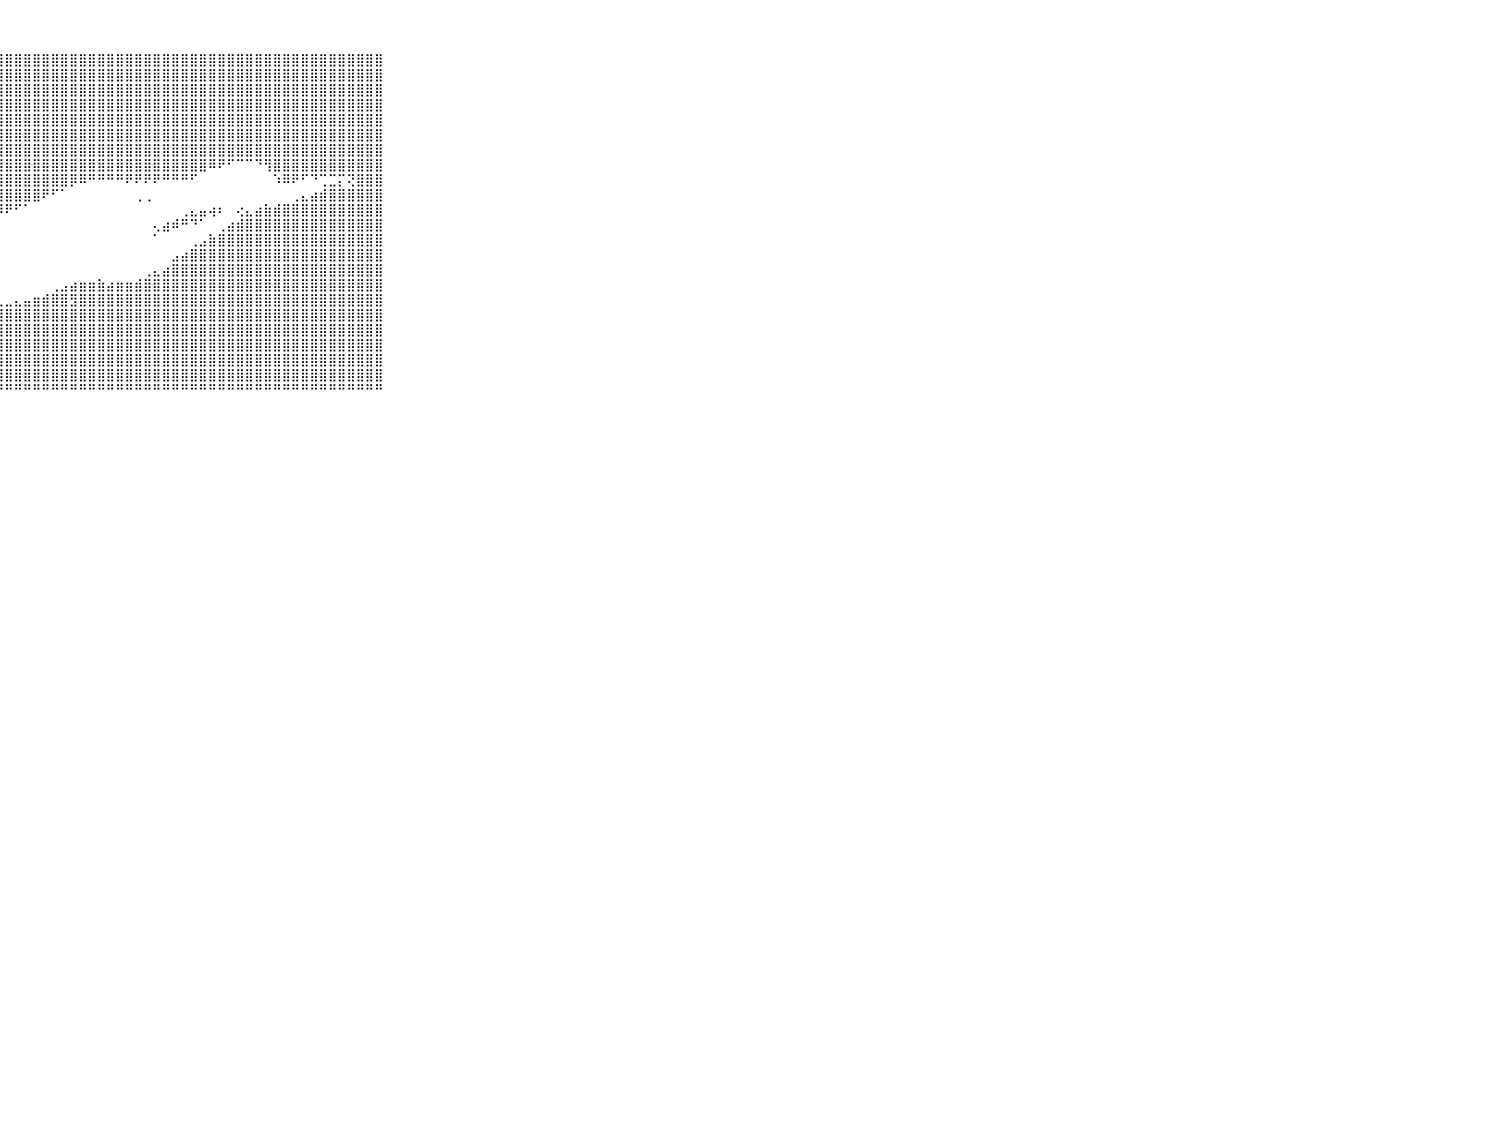

⠀⠀⠀⠀⠀⠀⠀⠀⠀⠀⠀⣾⣿⣿⣿⣿⣿⣿⣿⣿⣿⣿⣿⣿⣿⣿⣿⣿⣿⣿⣿⣿⣿⣿⣿⣿⣿⣿⣿⣿⣿⣿⣿⣿⣿⣿⣿⣿⣿⣿⣿⣿⣿⣿⣿⣿⣿⣿⣿⣿⣿⣿⣿⣿⣿⣿⣿⣿⣿⠀⠀⠀⠀⠀⠀⠀⠀⠀⠀⠀⠀
⠀⠀⠀⠀⠀⠀⠀⠀⠀⠀⠀⣿⣿⣿⣿⣿⣿⣿⣿⣿⣿⣿⣿⣿⣿⣿⣿⣿⣿⣿⣿⣿⣿⣿⣿⣿⣿⣿⣿⣿⣿⣿⣿⣿⣿⣿⣿⣿⣿⣿⣿⣿⣿⣿⣿⣿⣿⣿⣿⣿⣿⣿⣿⣿⣿⣿⣿⣿⣿⠀⠀⠀⠀⠀⠀⠀⠀⠀⠀⠀⠀
⠀⠀⠀⠀⠀⠀⠀⠀⠀⠀⠀⣿⣿⣿⣿⣿⣿⣿⣿⣿⣿⣿⣿⣿⣿⣿⣿⣿⣿⣿⣿⣿⣿⣿⣿⣿⣿⣿⣿⣿⣿⣿⣿⣿⣿⣿⣿⣿⣿⣿⣿⣿⣿⣿⣿⣿⣿⣿⣿⣿⣿⣿⣿⣿⣿⣿⣿⣿⣿⠀⠀⠀⠀⠀⠀⠀⠀⠀⠀⠀⠀
⠀⠀⠀⠀⠀⠀⠀⠀⠀⠀⠀⣿⣿⣿⣿⣿⣿⣿⣿⣿⣿⣿⣿⣿⣿⣿⣿⣿⣿⣿⣿⣿⣿⣿⣿⣿⣿⣿⣿⣿⣿⣿⣿⣿⣿⣿⣿⣿⣿⣿⣿⣿⣿⣿⣿⣿⣿⣿⣿⣿⣿⣿⣿⣿⣿⣿⣿⣿⣿⠀⠀⠀⠀⠀⠀⠀⠀⠀⠀⠀⠀
⠀⠀⠀⠀⠀⠀⠀⠀⠀⠀⠀⣿⣿⣿⣿⣿⣿⣿⣿⣿⣿⣿⣿⣿⣿⣿⣿⣿⣿⣿⣿⣿⣿⣿⣿⣿⣿⣿⣿⣿⣿⣿⣿⣿⣿⣿⣿⣿⣿⣿⣿⣿⣿⣿⣿⣿⣿⣿⣿⣿⣿⣿⣿⣿⣿⣿⣿⣿⣿⠀⠀⠀⠀⠀⠀⠀⠀⠀⠀⠀⠀
⠀⠀⠀⠀⠀⠀⠀⠀⠀⠀⠀⣿⣿⣿⣿⣿⣿⣿⣿⣿⣿⣿⣿⣿⣿⣿⣿⣿⣿⣿⣿⣿⣿⣿⣿⣿⣿⣿⣿⣿⣿⣿⣿⣿⣿⣿⣿⣿⣿⣿⣿⣿⣿⣿⣿⣿⣿⣿⣿⣿⣿⣿⣿⣿⣿⣿⣿⣿⣿⠀⠀⠀⠀⠀⠀⠀⠀⠀⠀⠀⠀
⠀⠀⠀⠀⠀⠀⠀⠀⠀⠀⠀⣿⣿⣿⣿⣿⣿⣿⣿⣿⣿⣿⣿⣿⣿⣿⣿⣿⣿⣿⣿⣿⣿⣿⣿⣿⣿⣿⣿⣿⣿⣿⣿⣿⣿⣿⣿⣿⣿⣿⣿⣿⣿⣿⣿⣿⣿⣿⣿⣿⣿⣿⣿⣿⣿⣿⣿⣿⣿⠀⠀⠀⠀⠀⠀⠀⠀⠀⠀⠀⠀
⠀⠀⠀⠀⠀⠀⠀⠀⠀⠀⠀⣿⣿⣿⣿⣿⣿⣿⣿⣿⣿⣿⣿⣿⣿⣿⣿⣿⣿⣿⣿⣿⣿⣿⣿⣿⣿⣿⣿⣿⣿⣿⣿⣿⣿⣿⣿⣿⣿⣿⠿⠟⠋⠉⠉⠙⢻⣿⣿⣿⣿⣿⣿⣿⣿⣿⣿⣿⣿⠀⠀⠀⠀⠀⠀⠀⠀⠀⠀⠀⠀
⠀⠀⠀⠀⠀⠀⠀⠀⠀⠀⠀⣿⣿⣿⣿⣿⣿⣿⣿⣿⣿⣿⣿⣿⣿⣿⣿⣿⣿⣿⣿⣿⣿⣿⣿⡿⠿⠛⠛⠛⠛⠟⠟⠟⠟⠛⠛⠛⠋⠀⠀⠀⠀⠀⠀⠀⠀⠱⠿⠟⠋⠙⢉⣉⡍⢝⣿⣿⣿⠀⠀⠀⠀⠀⠀⠀⠀⠀⠀⠀⠀
⠀⠀⠀⠀⠀⠀⠀⠀⠀⠀⠀⣿⣿⣿⣿⣿⣿⣿⣿⣿⣿⣿⣿⣿⣿⣿⣿⣿⣿⣿⣿⣿⠟⠋⠁⠀⠀⠀⠀⠀⠀⠀⢀⢀⠀⠀⠀⠀⠀⠀⠀⠀⠀⠀⠀⠀⠀⠀⠀⢀⣄⣴⣾⣿⣿⣿⣿⣿⣿⠀⠀⠀⠀⠀⠀⠀⠀⠀⠀⠀⠀
⠀⠀⠀⠀⠀⠀⠀⠀⠀⠀⠀⣿⣿⣿⣿⣿⣿⣿⣿⣿⣿⣿⣿⣿⣿⣿⡿⠿⠟⠋⠁⠀⠀⠀⠀⠀⠀⠀⠀⠀⠀⠀⠀⠀⠀⠀⠀⢀⣄⣤⢴⠆⠀⢔⣄⣴⣷⣾⣿⣿⣿⣿⣿⣿⣿⣿⣿⣿⣿⠀⠀⠀⠀⠀⠀⠀⠀⠀⠀⠀⠀
⠀⠀⠀⠀⠀⠀⠀⠀⠀⠀⠀⠉⠉⠉⠉⠉⠉⠉⠉⠉⠉⠉⠉⠁⠀⠀⠀⠀⠀⠀⠀⠀⠀⠀⠀⠀⠀⠀⠀⠀⠀⠀⠀⠀⢄⣴⠾⠛⠙⠁⠀⢀⣴⣾⣿⣿⣿⣿⣿⣿⣿⣿⣿⣿⣿⣿⣿⣿⣿⠀⠀⠀⠀⠀⠀⠀⠀⠀⠀⠀⠀
⠀⠀⠀⠀⠀⠀⠀⠀⠀⠀⠀⠀⠀⠀⠀⠀⠀⠀⠀⠀⠀⠀⠀⠀⠀⠀⠀⠀⠀⠀⠀⠀⠀⠀⠀⠀⠀⠀⠀⠀⠀⠀⠀⠀⠁⠀⠀⠀⢀⣠⣷⣿⣿⣿⣿⣿⣿⣿⣿⣿⣿⣿⣿⣿⣿⣿⣿⣿⣿⠀⠀⠀⠀⠀⠀⠀⠀⠀⠀⠀⠀
⠀⠀⠀⠀⠀⠀⠀⠀⠀⠀⠀⠀⠀⠀⠀⠀⠀⠀⠀⠀⠀⠀⠀⠀⠀⠀⠀⠀⠀⠀⠀⠀⠀⠀⠀⠀⠀⠀⠀⠀⠀⠀⠀⠀⠀⠀⣠⣴⣿⣿⣿⣿⣿⣿⣿⣿⣿⣿⣿⣿⣿⣿⣿⣿⣿⣿⣿⣿⣿⠀⠀⠀⠀⠀⠀⠀⠀⠀⠀⠀⠀
⠀⠀⠀⠀⠀⠀⠀⠀⠀⠀⠀⠀⠀⠀⠀⠀⠀⠀⠀⠀⠀⠀⠀⠀⠀⠀⠀⠀⠀⠀⠀⠀⠀⠀⠀⠀⠀⠀⠀⠀⠀⠀⠀⢀⣄⣴⣿⣿⣿⣿⣿⣿⣿⣿⣿⣿⣿⣿⣿⣿⣿⣿⣿⣿⣿⣿⣿⣿⣿⠀⠀⠀⠀⠀⠀⠀⠀⠀⠀⠀⠀
⠀⠀⠀⠀⠀⠀⠀⠀⠀⠀⠀⣀⠀⠀⠀⠀⠀⠀⠀⠀⠀⠀⠀⠀⠀⠀⠀⠀⠀⠀⠀⠀⠀⢀⣠⣴⣶⣶⣷⣴⣶⣶⣾⣿⣿⣿⣿⣿⣿⣿⣿⣿⣿⣿⣿⣿⣿⣿⣿⣿⣿⣿⣿⣿⣿⣿⣿⣿⣿⠀⠀⠀⠀⠀⠀⠀⠀⠀⠀⠀⠀
⠀⠀⠀⠀⠀⠀⠀⠀⠀⠀⠀⠋⠀⠀⠀⠀⠀⠀⠀⠀⠀⠀⠀⠀⠀⠀⠀⢀⣀⣄⣤⣶⣾⣿⣿⣻⣿⣿⣿⣿⣿⣿⣿⣿⣿⣿⣿⣿⣿⣿⣿⣿⣿⣿⣿⣿⣿⣿⣿⣿⣿⣿⣿⣿⣿⣿⣿⣿⣿⠀⠀⠀⠀⠀⠀⠀⠀⠀⠀⠀⠀
⠀⠀⠀⠀⠀⠀⠀⠀⠀⠀⠀⠀⠀⠀⠀⠀⠀⠀⠀⠀⠀⠀⠀⢀⣤⣶⣷⣿⣿⣿⣿⣿⣿⣿⣿⣿⣿⣿⣿⣿⣿⣿⣿⣿⣿⣿⣿⣿⣿⣿⣿⣿⣿⣿⣿⣿⣿⣿⣿⣿⣿⣿⣿⣿⣿⣿⣿⣿⣿⠀⠀⠀⠀⠀⠀⠀⠀⠀⠀⠀⠀
⠀⠀⠀⠀⠀⠀⠀⠀⠀⠀⠀⠀⠀⠀⠀⠀⠀⢀⣀⣤⣴⣶⣾⣿⣿⣿⣿⣿⣿⣿⣿⣿⣿⣿⣿⣿⣿⣿⣿⣿⣿⣿⣿⣿⣿⣿⣿⣿⣿⣿⣿⣿⣿⣿⣿⣿⣿⣿⣿⣿⣿⣿⣿⣿⣿⣿⣿⣿⣿⠀⠀⠀⠀⠀⠀⠀⠀⠀⠀⠀⠀
⠀⠀⠀⠀⠀⠀⠀⠀⠀⠀⠀⠀⠀⠀⢀⣰⣾⣿⣿⣿⣿⣿⣿⣿⣿⣿⣿⣿⣿⣿⣿⣿⣿⣿⣿⣿⣿⣿⣿⣿⣿⣿⣿⣿⣿⣿⣿⣿⣿⣿⣿⣿⣿⣿⣿⣿⣿⣿⣿⣿⣿⣿⣿⣿⣿⣿⣿⣿⣿⠀⠀⠀⠀⠀⠀⠀⠀⠀⠀⠀⠀
⠀⠀⠀⠀⠀⠀⠀⠀⠀⠀⠀⠀⣠⣴⣿⣿⣿⣿⣿⣿⣿⣿⣿⣿⣿⣿⣿⣿⣿⣿⣿⣿⣿⣿⣿⣿⣿⣿⣿⣿⣿⣿⣿⣿⣿⣿⣿⣿⣿⣿⣿⣿⣿⣿⣿⣿⣿⣿⣿⣿⣿⣿⣿⣿⣿⣿⣿⣿⣿⠀⠀⠀⠀⠀⠀⠀⠀⠀⠀⠀⠀
⠀⠀⠀⠀⠀⠀⠀⠀⠀⠀⠀⣾⣿⣿⣿⣿⣿⣿⣿⣿⣿⣿⣿⣿⣿⣿⣿⣿⣿⣿⣿⣿⣿⣿⣿⣿⣿⣿⣿⣿⣿⣿⣿⣿⣿⣿⣿⣿⣿⣿⣿⣿⣿⣿⣿⣿⣿⣿⣿⣿⣿⣿⣿⣿⣿⣿⣿⣿⣿⠀⠀⠀⠀⠀⠀⠀⠀⠀⠀⠀⠀
⠀⠀⠀⠀⠀⠀⠀⠀⠀⠀⠀⠛⠛⠛⠛⠛⠛⠛⠛⠛⠛⠛⠛⠛⠛⠛⠛⠛⠛⠛⠛⠛⠛⠛⠛⠛⠛⠛⠛⠛⠛⠛⠛⠛⠛⠛⠛⠛⠛⠛⠛⠛⠛⠛⠛⠛⠛⠛⠛⠛⠛⠛⠛⠛⠛⠛⠛⠛⠛⠀⠀⠀⠀⠀⠀⠀⠀⠀⠀⠀⠀